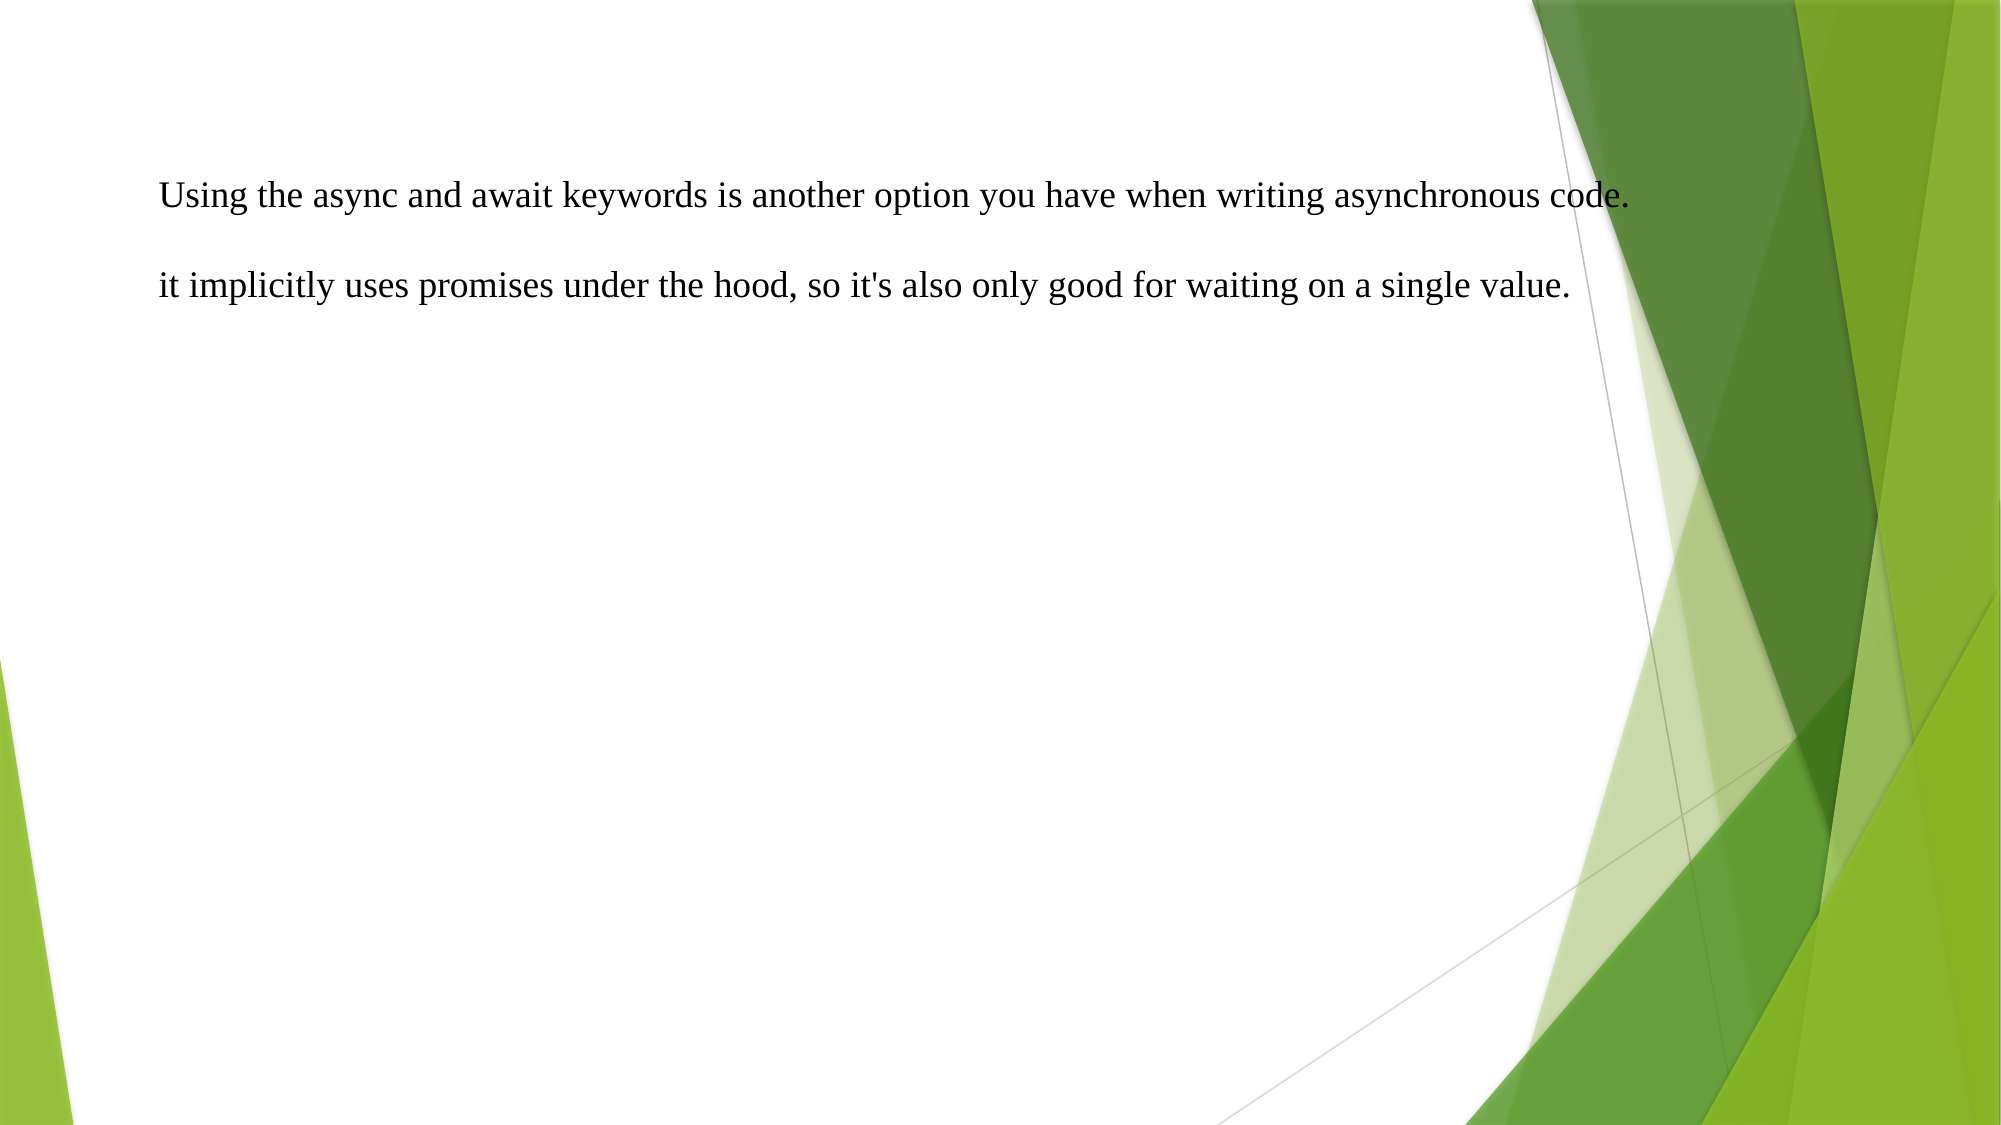

Using the async and await keywords is another option you have when writing asynchronous code.

it implicitly uses promises under the hood, so it's also only good for waiting on a single value.